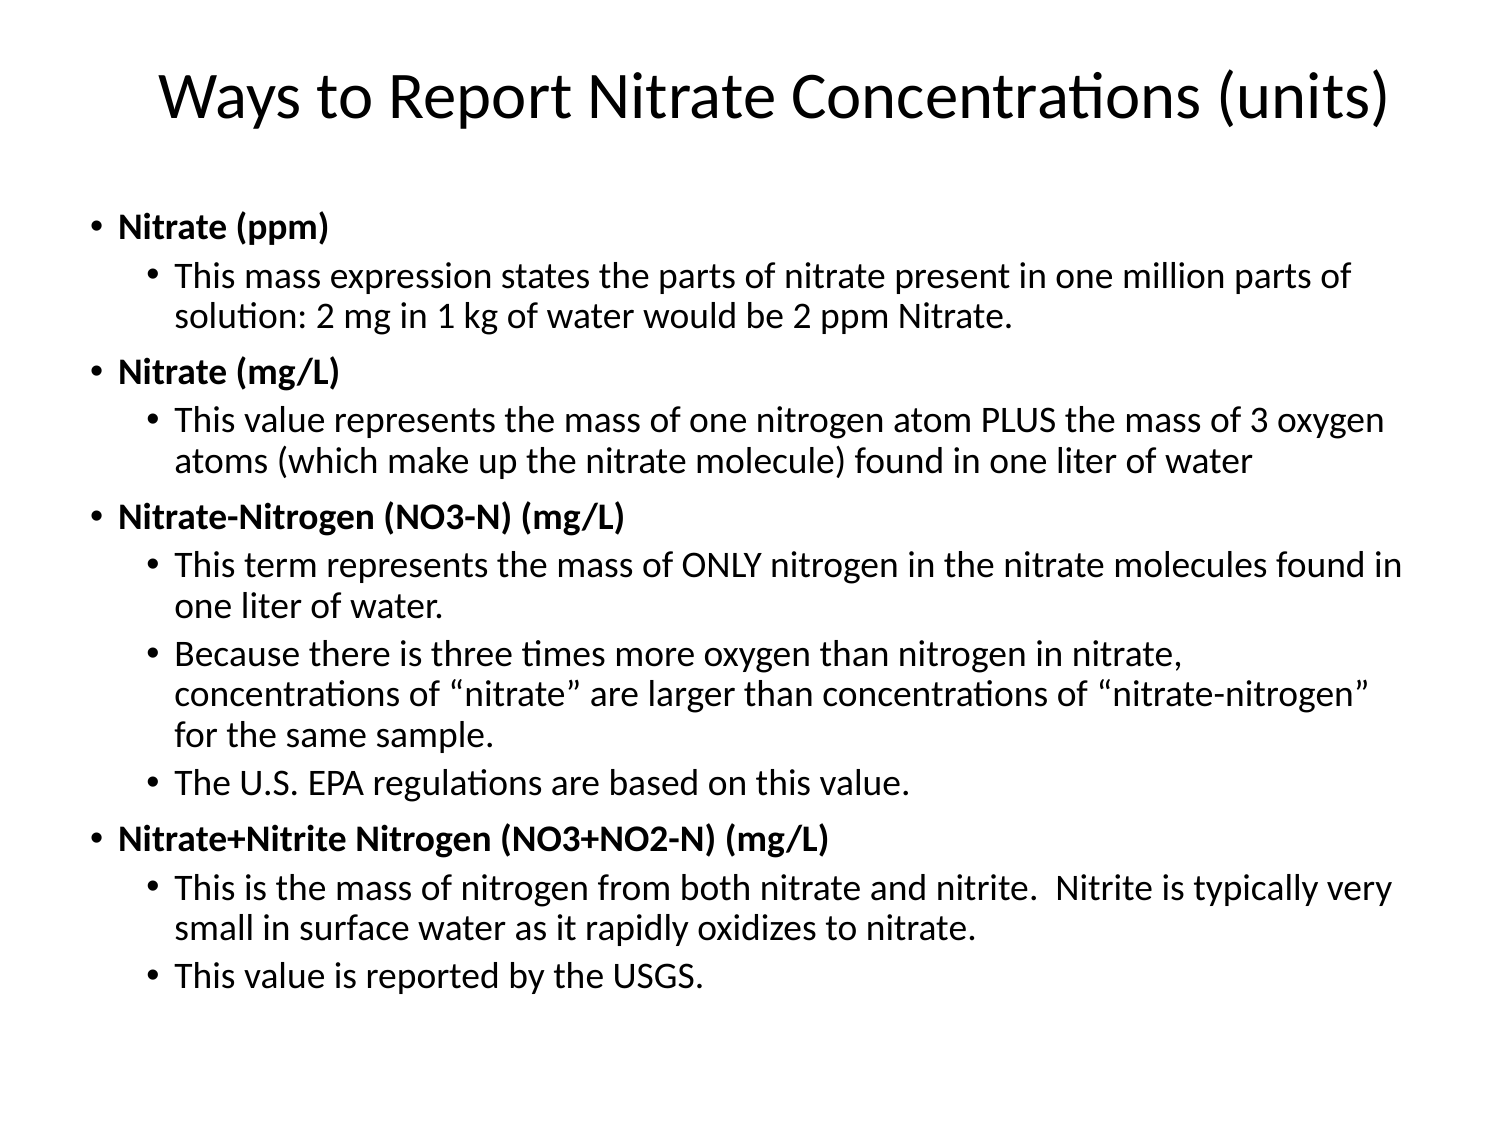

# Ways to Report Nitrate Concentrations (units)
Nitrate (ppm)
This mass expression states the parts of nitrate present in one million parts of solution: 2 mg in 1 kg of water would be 2 ppm Nitrate.
Nitrate (mg/L)
This value represents the mass of one nitrogen atom PLUS the mass of 3 oxygen atoms (which make up the nitrate molecule) found in one liter of water
Nitrate-Nitrogen (NO3-N) (mg/L)
This term represents the mass of ONLY nitrogen in the nitrate molecules found in one liter of water.
Because there is three times more oxygen than nitrogen in nitrate, concentrations of “nitrate” are larger than concentrations of “nitrate-nitrogen” for the same sample.
The U.S. EPA regulations are based on this value.
Nitrate+Nitrite Nitrogen (NO3+NO2-N) (mg/L)
This is the mass of nitrogen from both nitrate and nitrite.  Nitrite is typically very small in surface water as it rapidly oxidizes to nitrate.
This value is reported by the USGS.
8